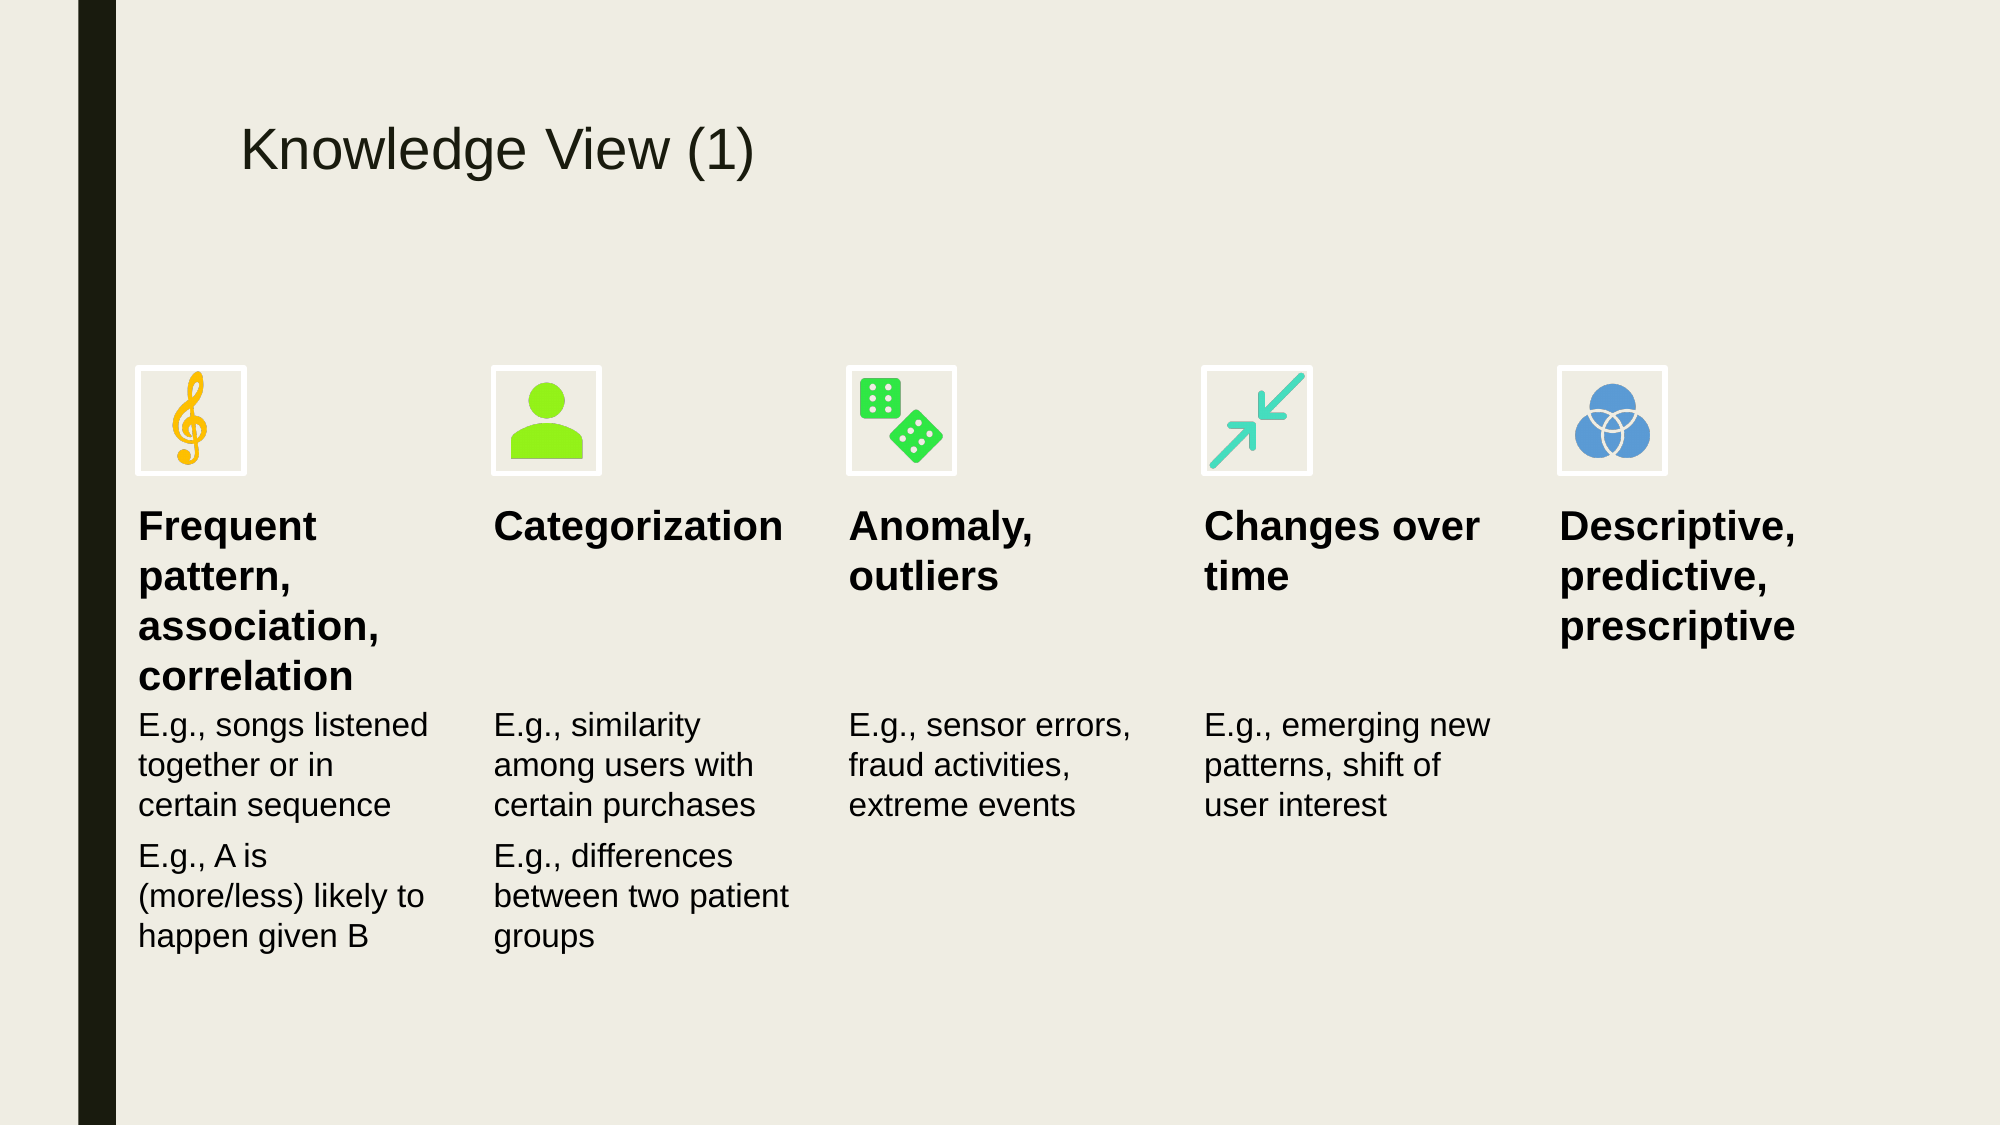

# Knowledge View (1)
Frequent pattern, association, correlation
E.g., songs listened together or in certain sequence
E.g., A is (more/less) likely to happen given B
Categorization
E.g., similarity among users with certain purchases
E.g., differences between two patient groups
Anomaly, outliers
E.g., sensor errors, fraud activities, extreme events
Changes over time
E.g., emerging new patterns, shift of user interest
Descriptive, predictive, prescriptive